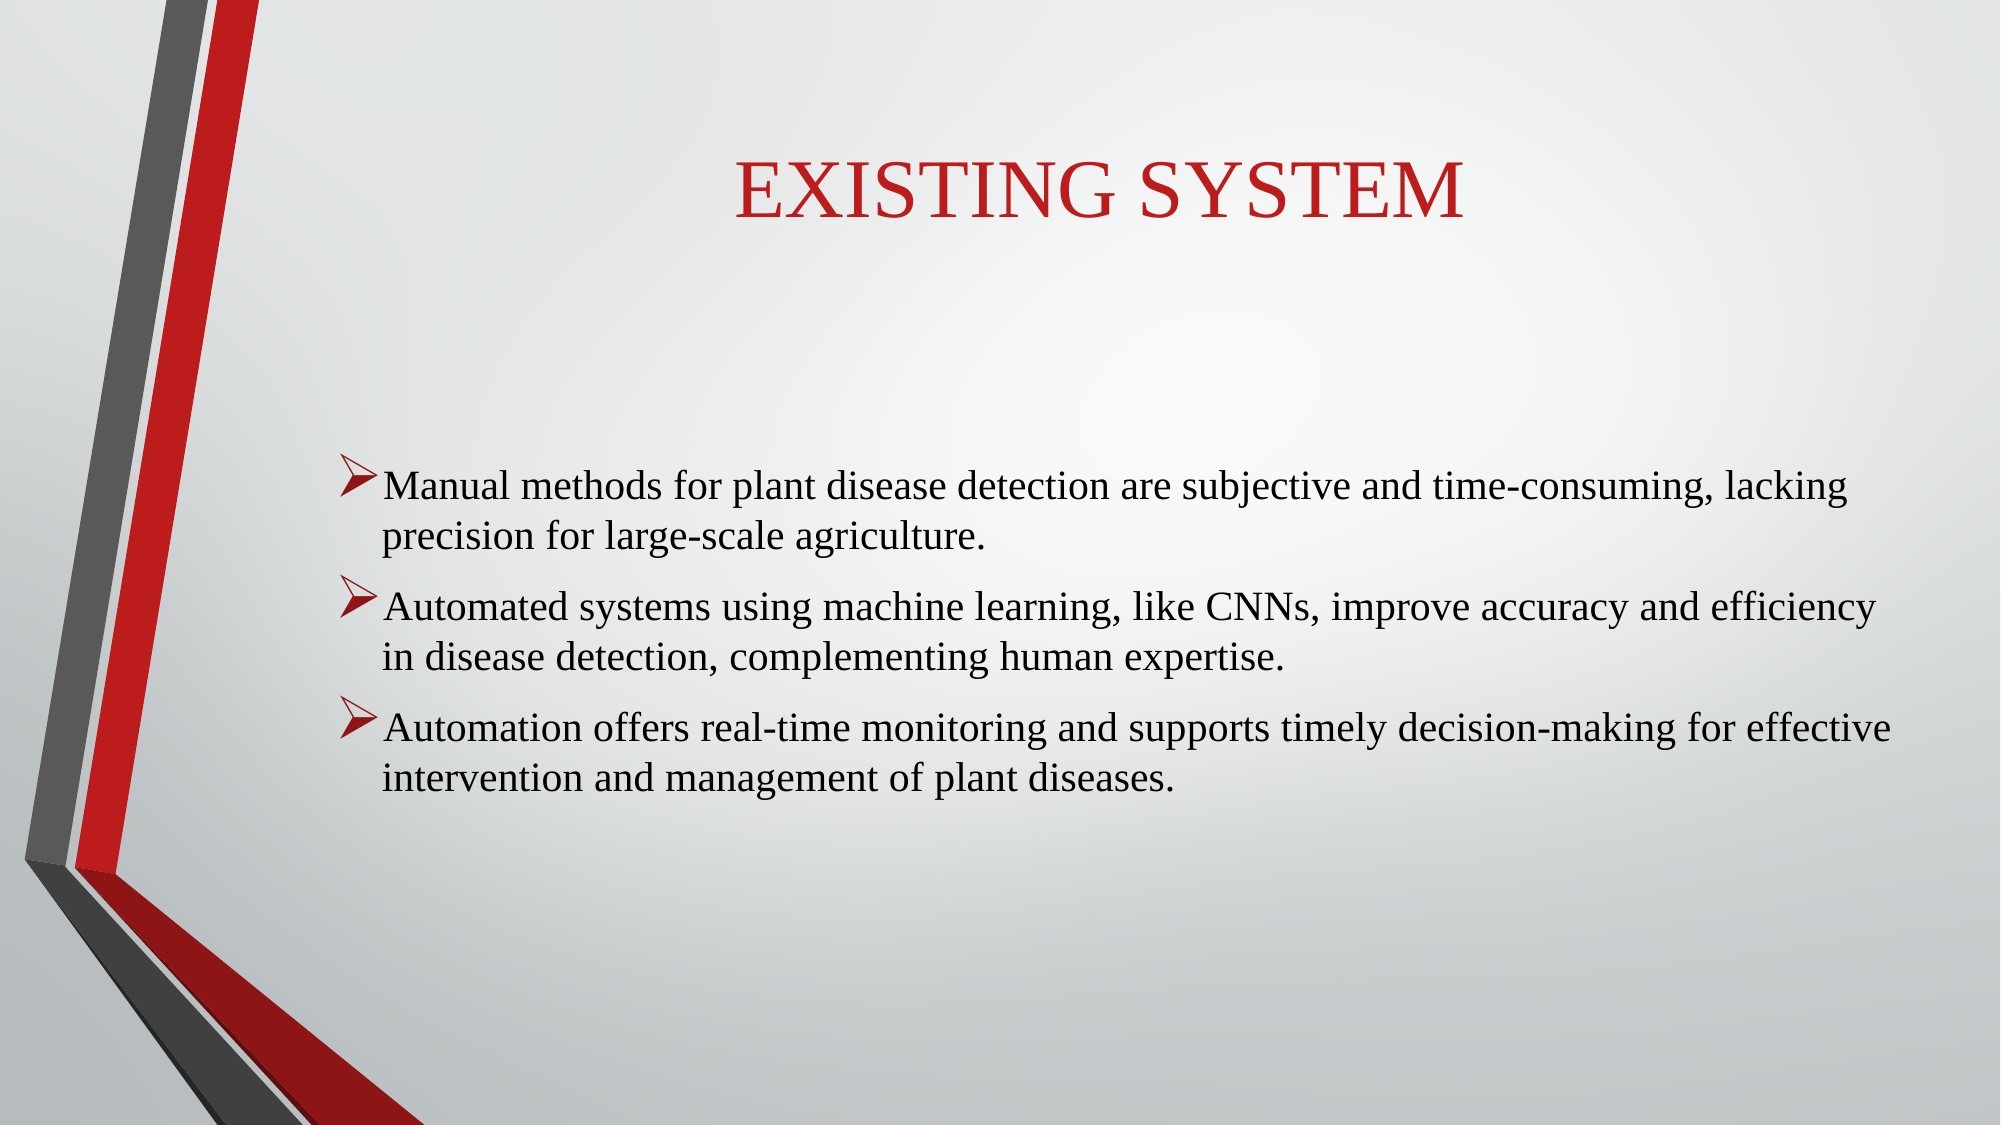

# EXISTING SYSTEM
Manual methods for plant disease detection are subjective and time-consuming, lacking precision for large-scale agriculture.
Automated systems using machine learning, like CNNs, improve accuracy and efficiency in disease detection, complementing human expertise.
Automation offers real-time monitoring and supports timely decision-making for effective intervention and management of plant diseases.